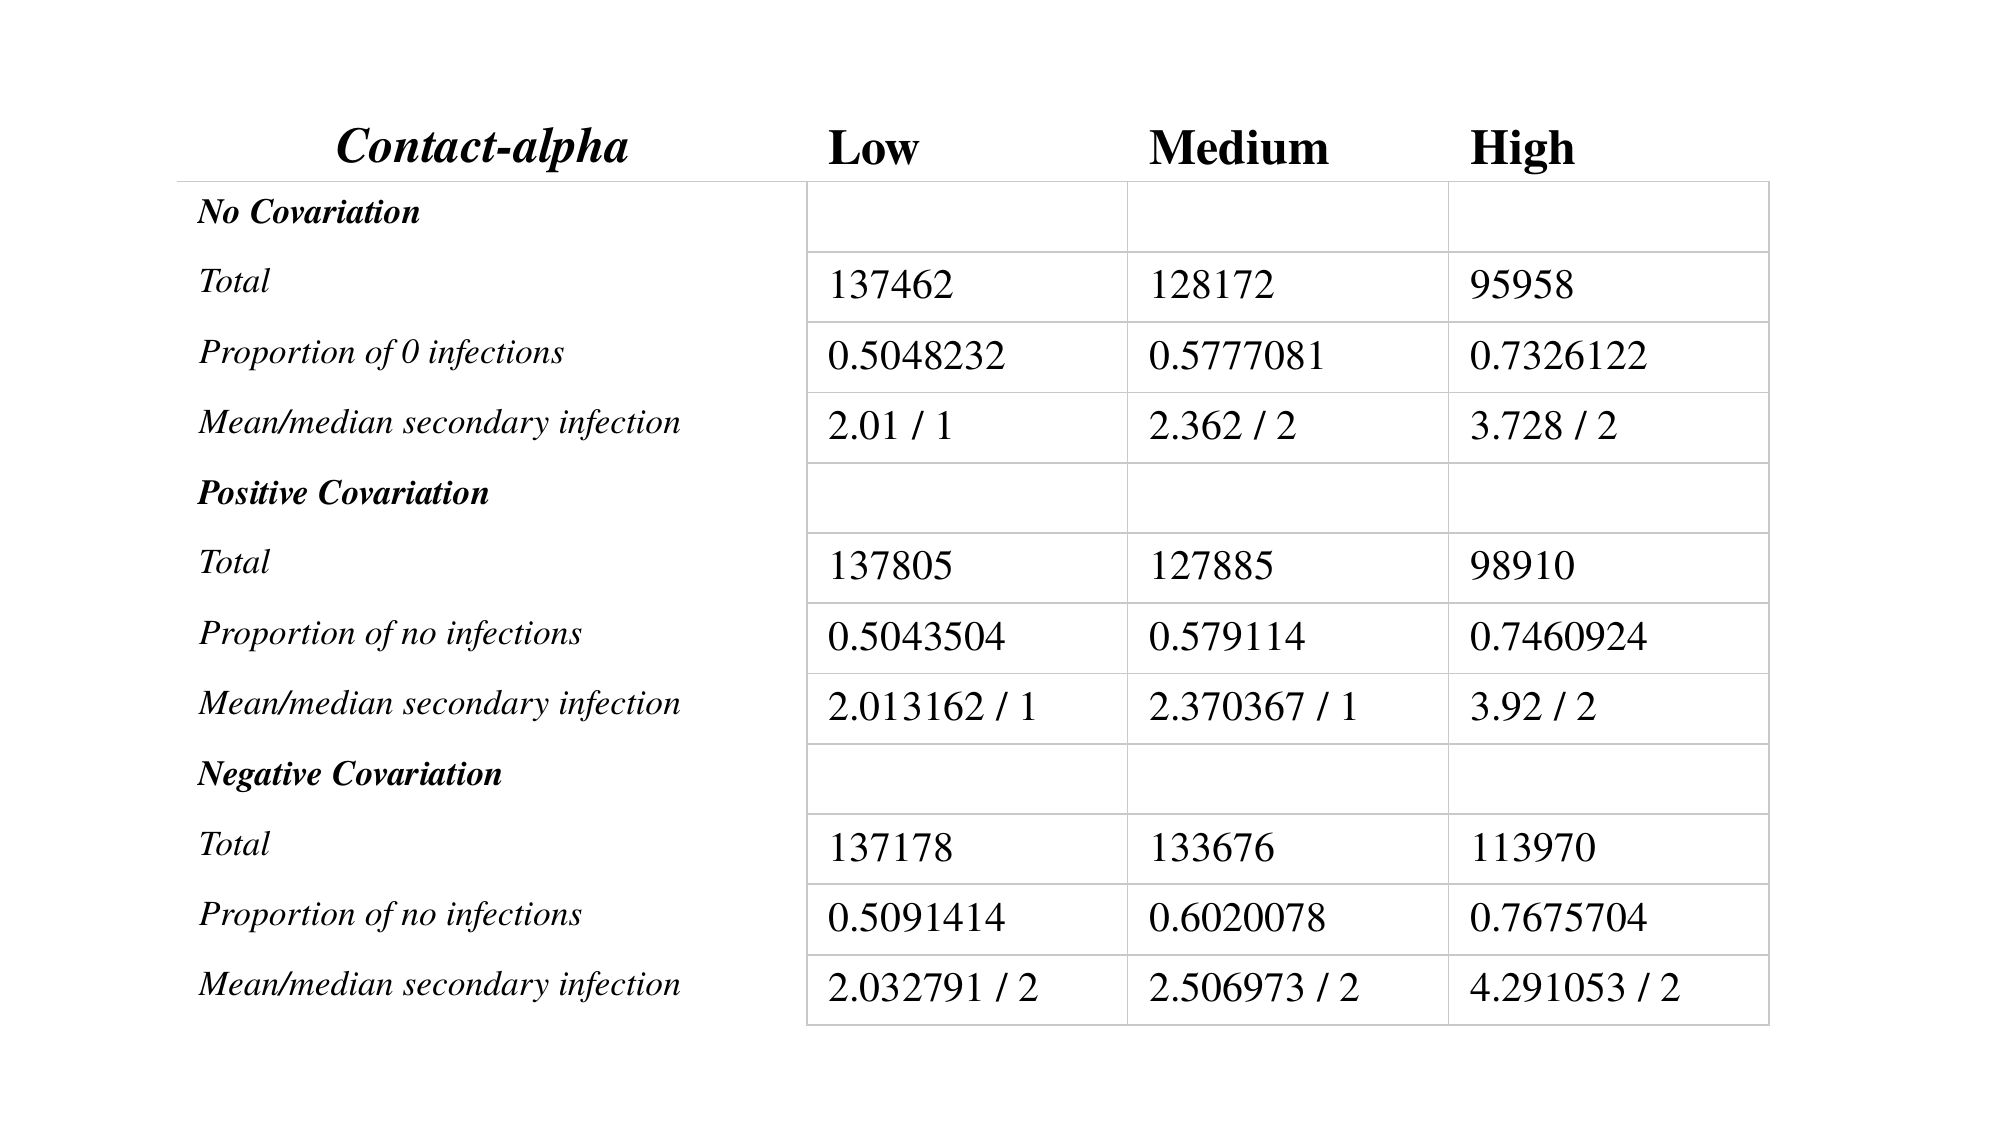

| Contact-alpha | Low | Medium | High |
| --- | --- | --- | --- |
| No Covariation |  |  |  |
| Total | 137462 | 128172 | 95958 |
| Proportion of 0 infections | 0.5048232 | 0.5777081 | 0.7326122 |
| Mean/median secondary infection | 2.01 / 1 | 2.362 / 2 | 3.728 / 2 |
| Positive Covariation |  |  |  |
| Total | 137805 | 127885 | 98910 |
| Proportion of no infections | 0.5043504 | 0.579114 | 0.7460924 |
| Mean/median secondary infection | 2.013162 / 1 | 2.370367 / 1 | 3.92 / 2 |
| Negative Covariation |  |  |  |
| Total | 137178 | 133676 | 113970 |
| Proportion of no infections | 0.5091414 | 0.6020078 | 0.7675704 |
| Mean/median secondary infection | 2.032791 / 2 | 2.506973 / 2 | 4.291053 / 2 |